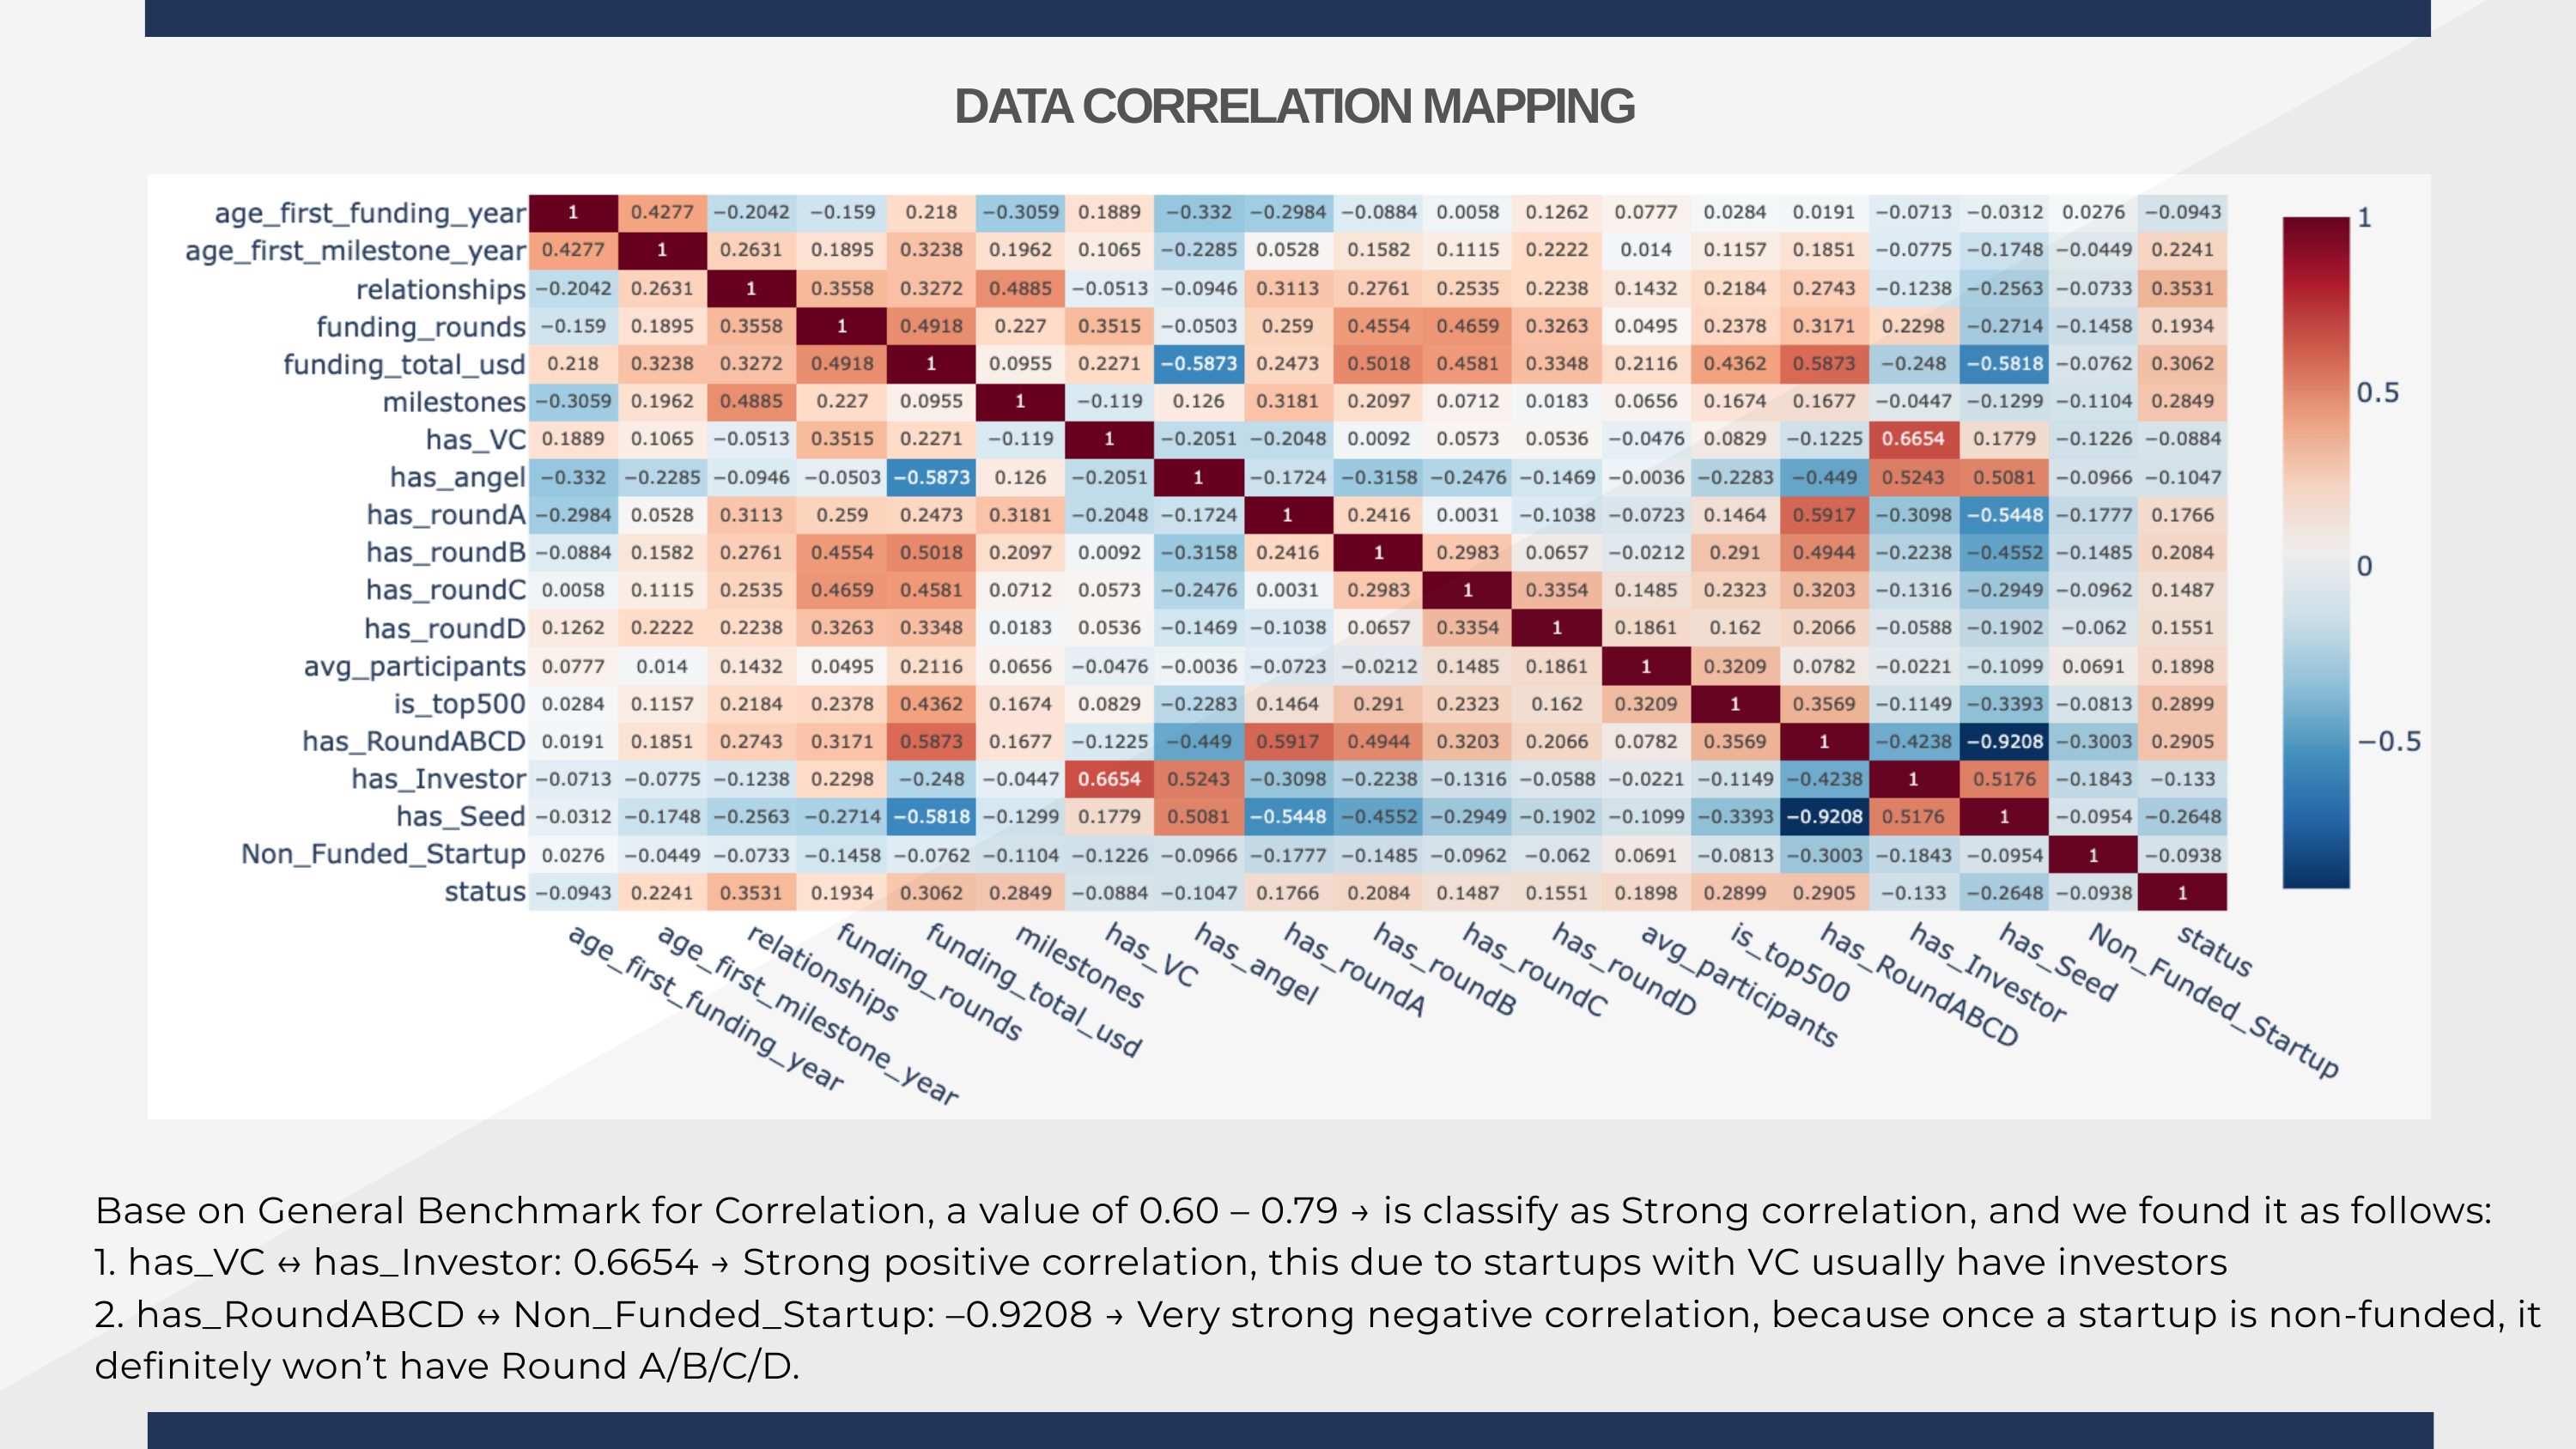

DATA CORRELATION MAPPING

Base on General Benchmark for Correlation, a value of 0.60 – 0.79 → is classify as Strong correlation, and we found it as follows:
1. has_VC ↔ has_Investor: 0.6654 → Strong positive correlation, this due to startups with VC usually have investors
2. has_RoundABCD ↔ Non_Funded_Startup: –0.9208 → Very strong negative correlation, because once a startup is non-funded, it definitely won’t have Round A/B/C/D.